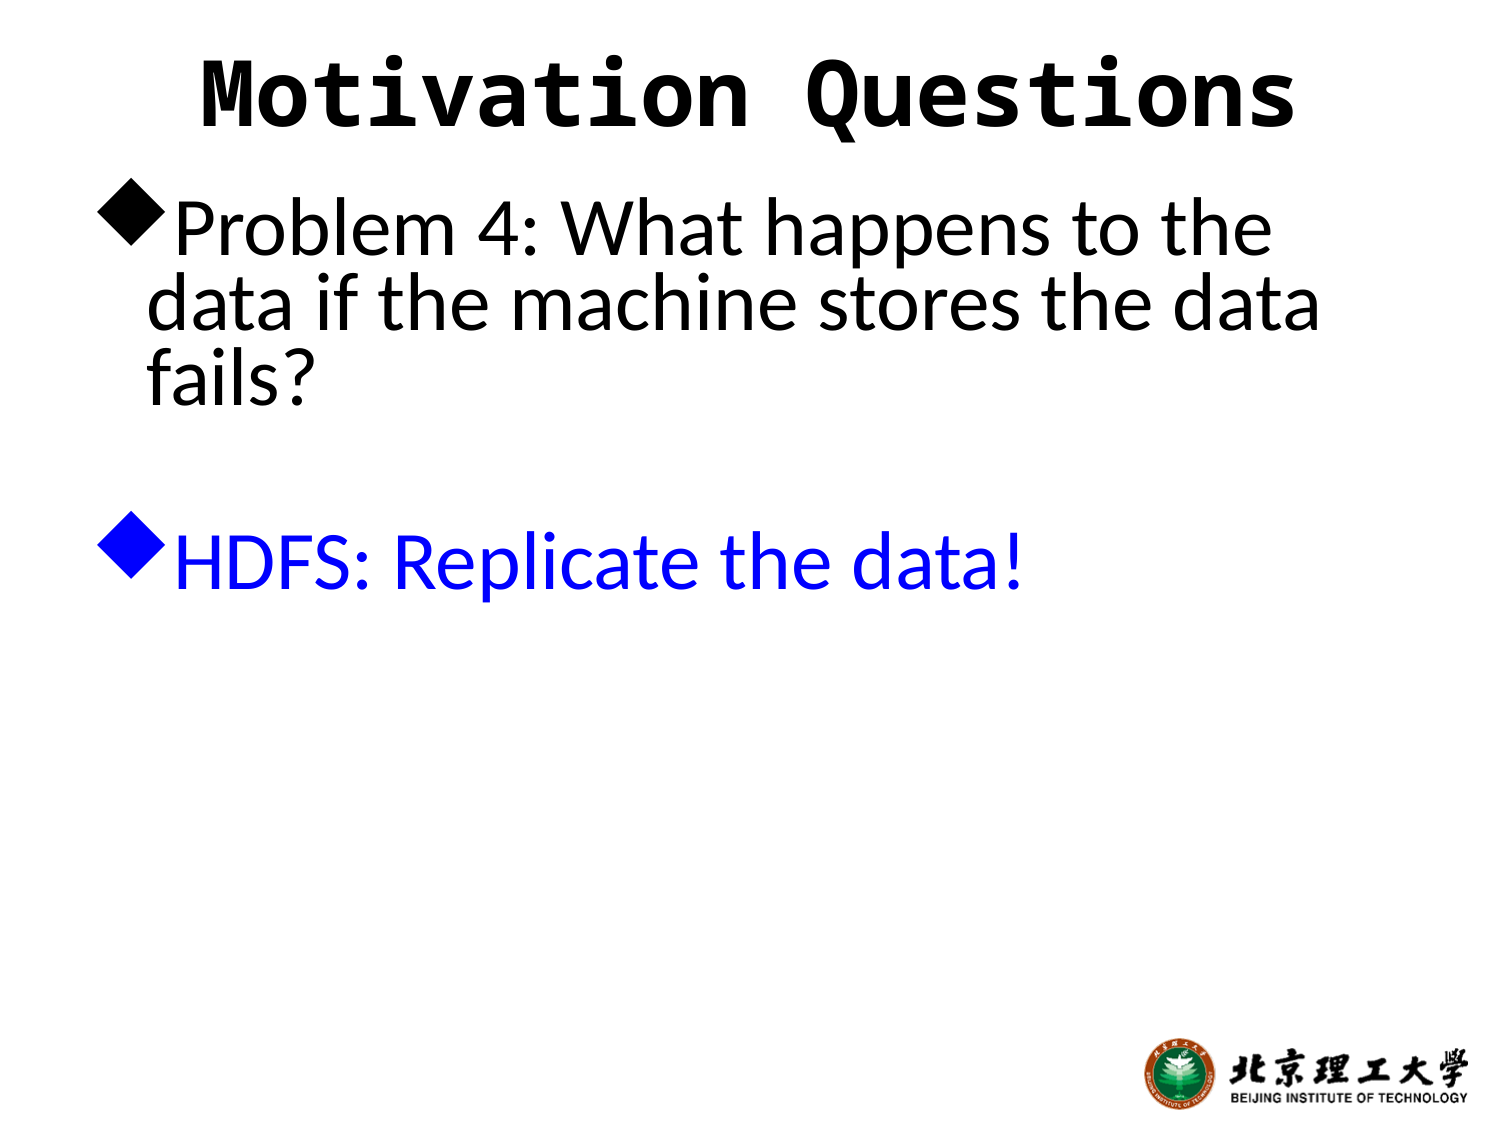

# Motivation Questions
Problem 4: What happens to the data if the machine stores the data fails?

HDFS: Replicate the data!